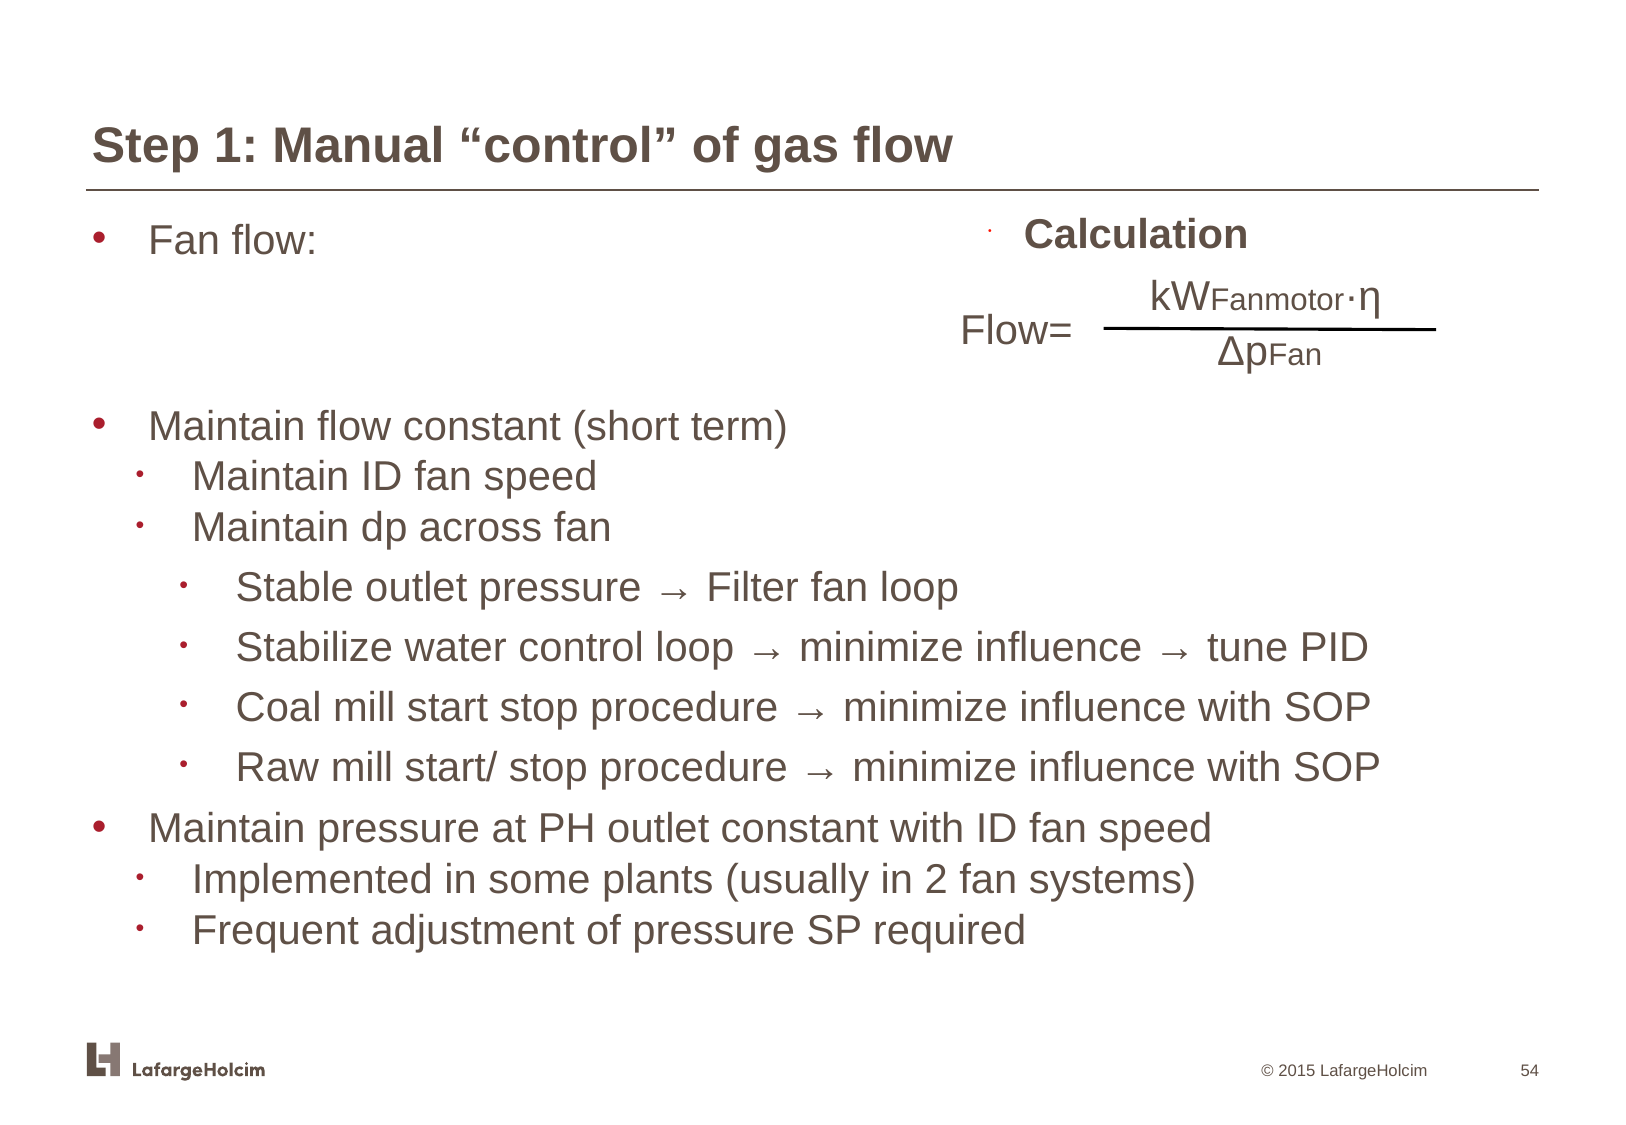

Step 1: Manual “control” of gas flow
Calculation
Fan flow:

Maintain flow constant (short term)
Maintain ID fan speed
Maintain dp across fan
Stable outlet pressure → Filter fan loop
Stabilize water control loop → minimize influence → tune PID
Coal mill start stop procedure → minimize influence with SOP
Raw mill start/ stop procedure → minimize influence with SOP
Maintain pressure at PH outlet constant with ID fan speed
Implemented in some plants (usually in 2 fan systems)
Frequent adjustment of pressure SP required
kWFanmotor·η
Flow=
ΔpFan
54